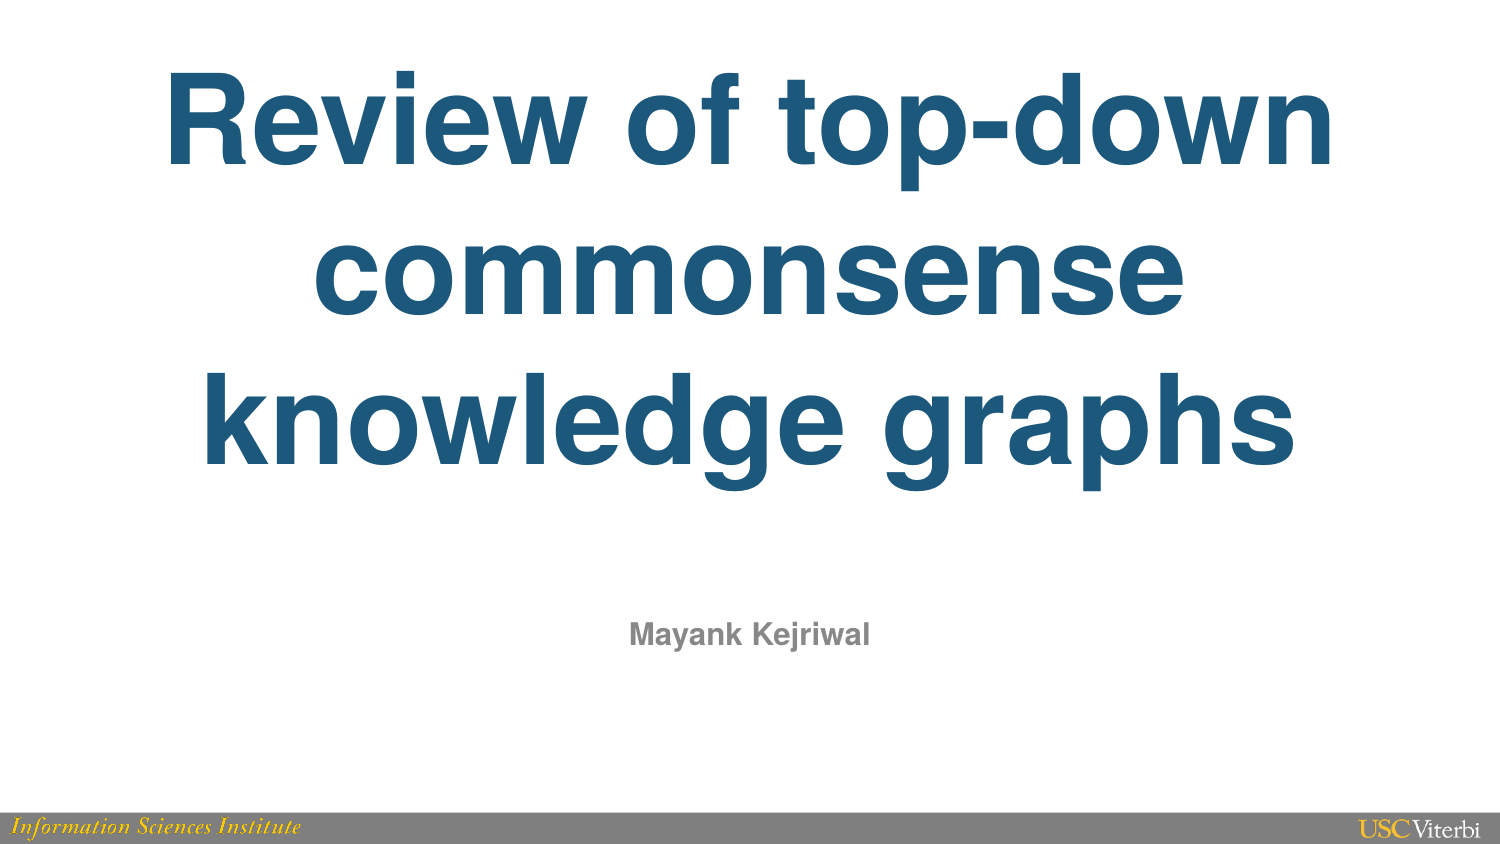

# Review of top-down commonsense knowledge graphs

Mayank Kejriwal